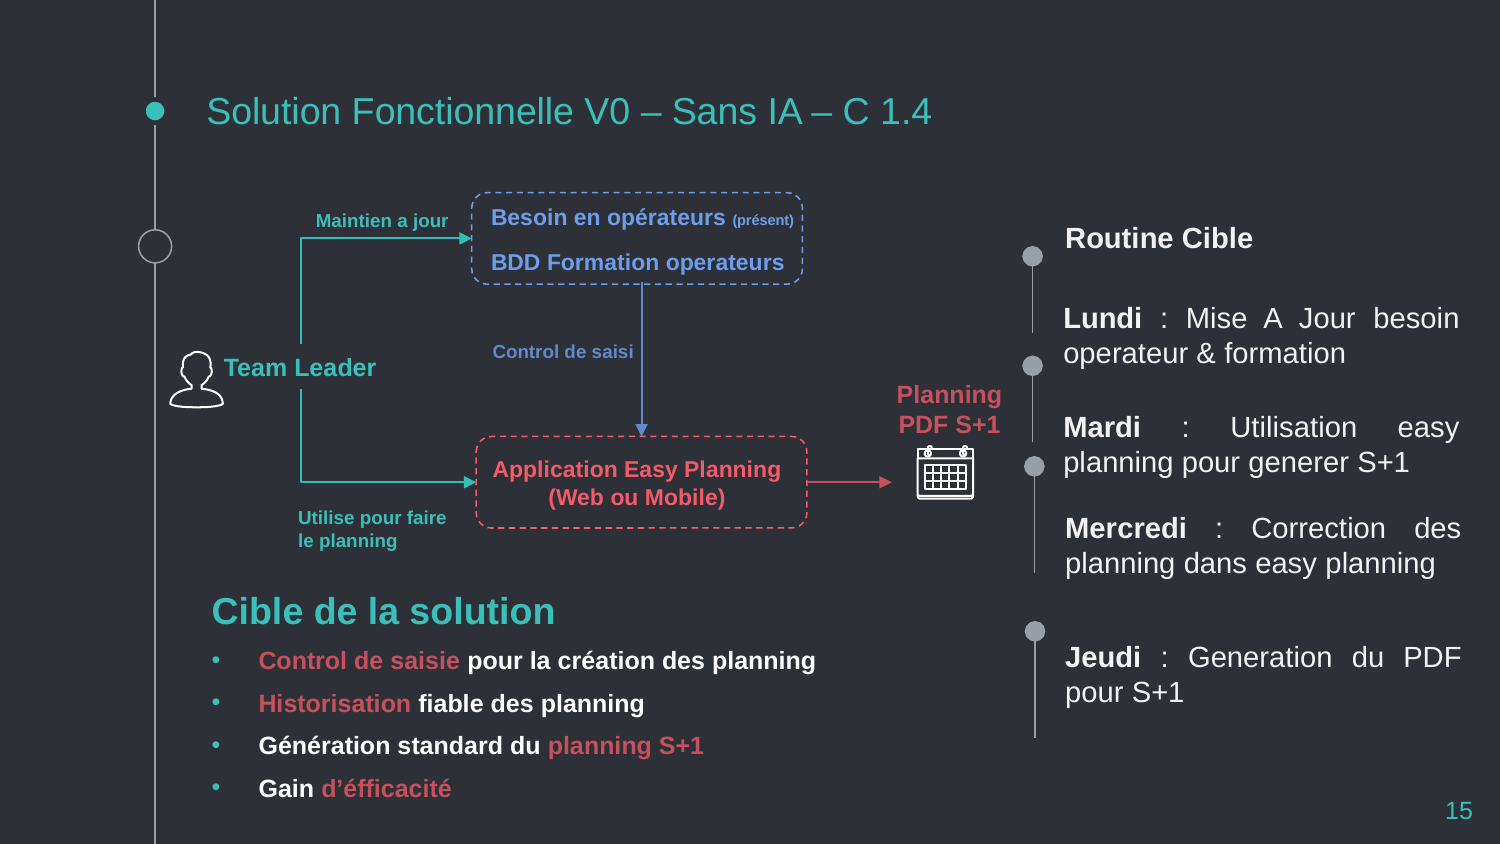

# Solution Fonctionnelle V0 – Sans IA – C 1.4

Besoin en opérateurs (présent)
BDD Formation operateurs
Maintien a jour
Routine Cible
Lundi : Mise A Jour besoin operateur & formation
Control de saisi
Team Leader

Planning PDF S+1
Mardi : Utilisation easy planning pour generer S+1

Application Easy Planning
(Web ou Mobile)

Mercredi : Correction des planning dans easy planning
Utilise pour faire le planning
Cible de la solution
Control de saisie pour la création des planning
Historisation fiable des planning
Génération standard du planning S+1
Gain d’éfficacité
Jeudi : Generation du PDF pour S+1
15